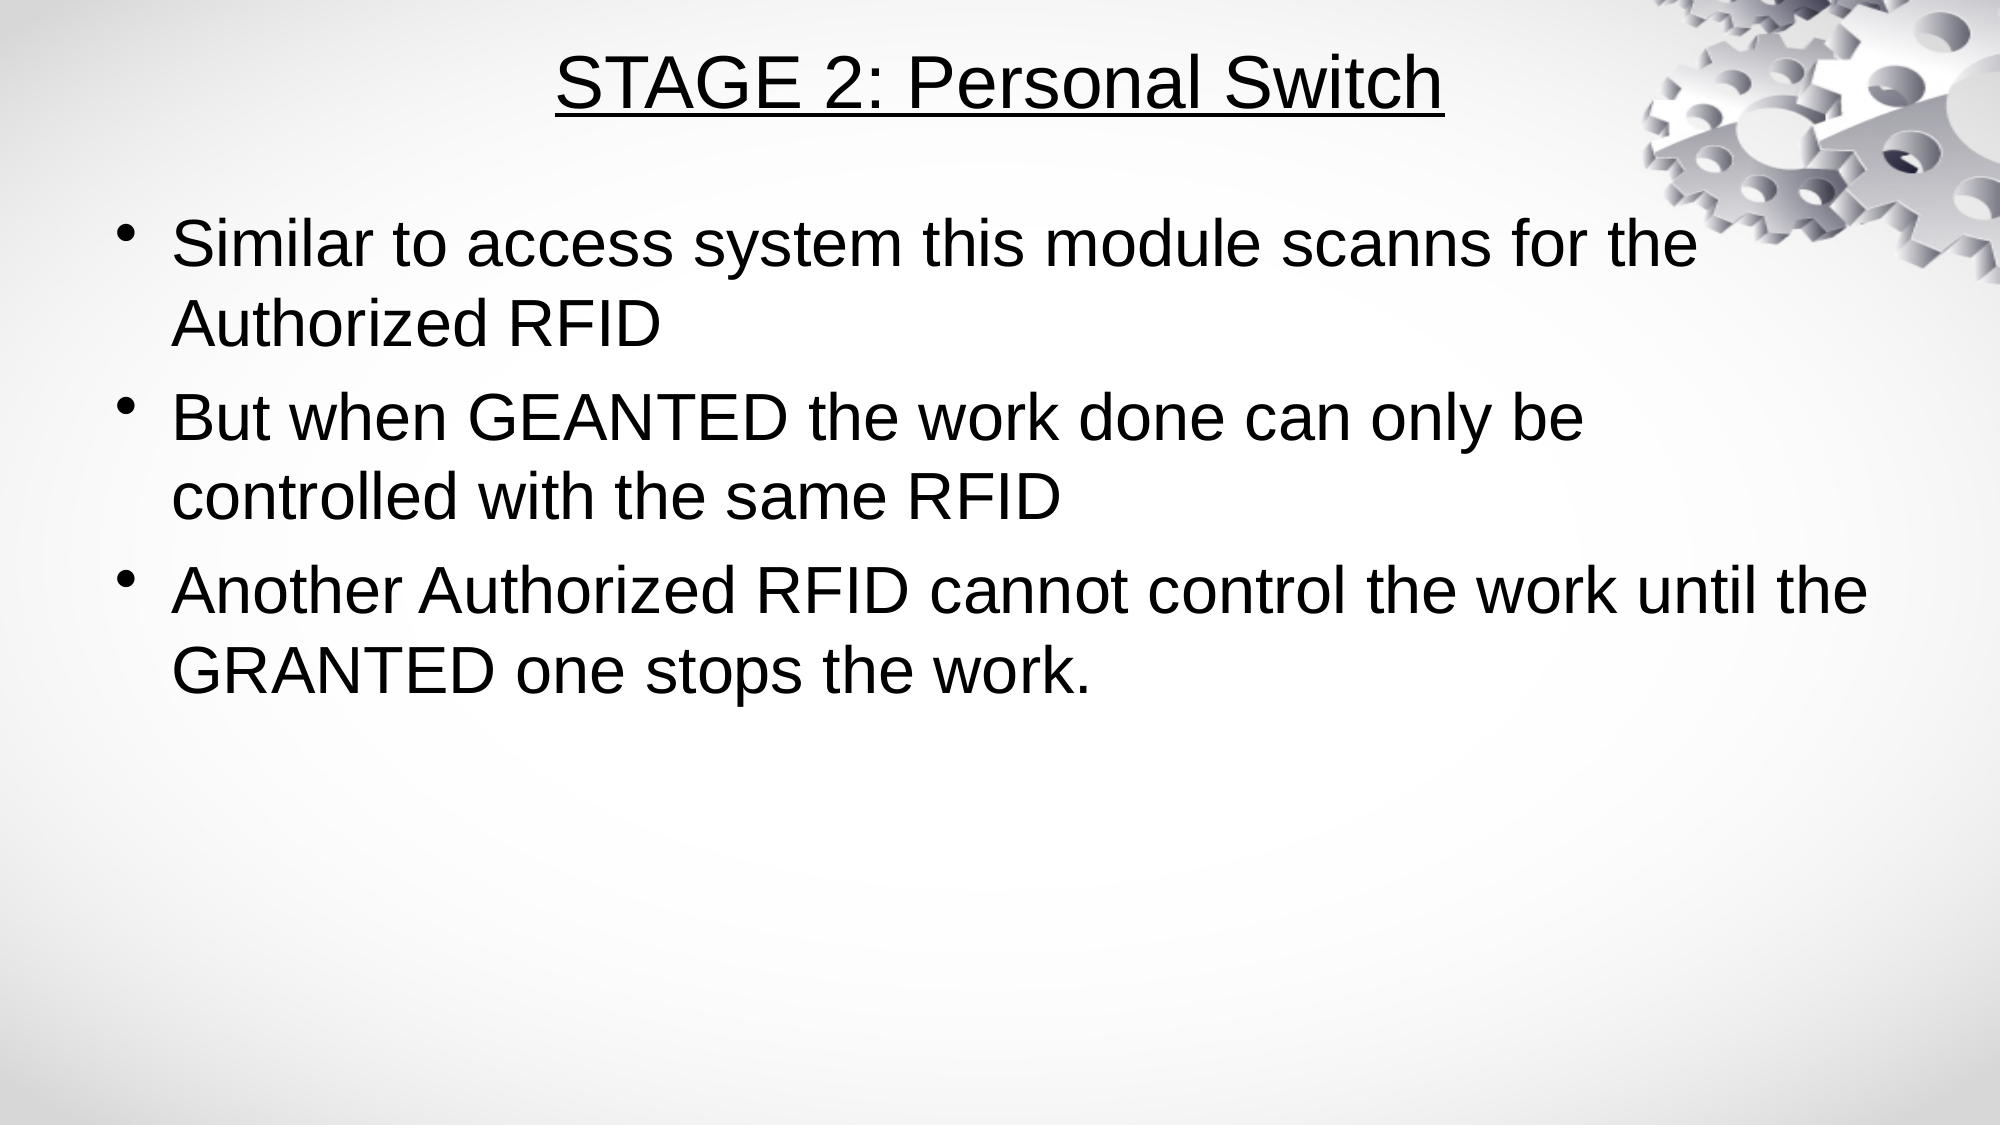

# STAGE 2: Personal Switch
Similar to access system this module scanns for the Authorized RFID
But when GEANTED the work done can only be controlled with the same RFID
Another Authorized RFID cannot control the work until the GRANTED one stops the work.